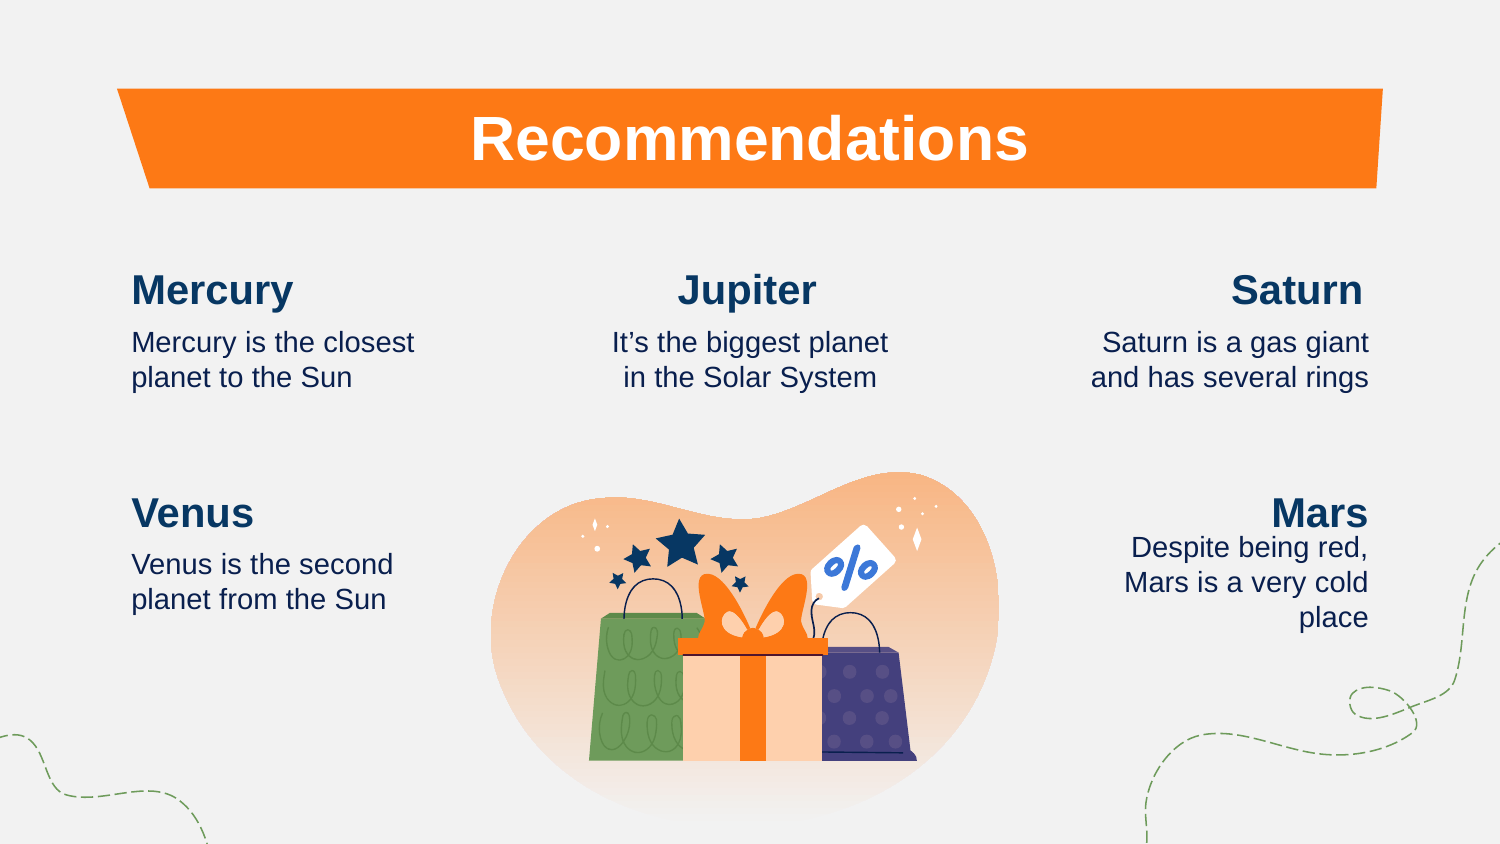

Recommendations
Jupiter
# Mercury
Saturn
Mercury is the closest planet to the Sun
It’s the biggest planet in the Solar System
Saturn is a gas giant and has several rings

Venus
Mars

Venus is the second planet from the Sun
Despite being red, Mars is a very cold place